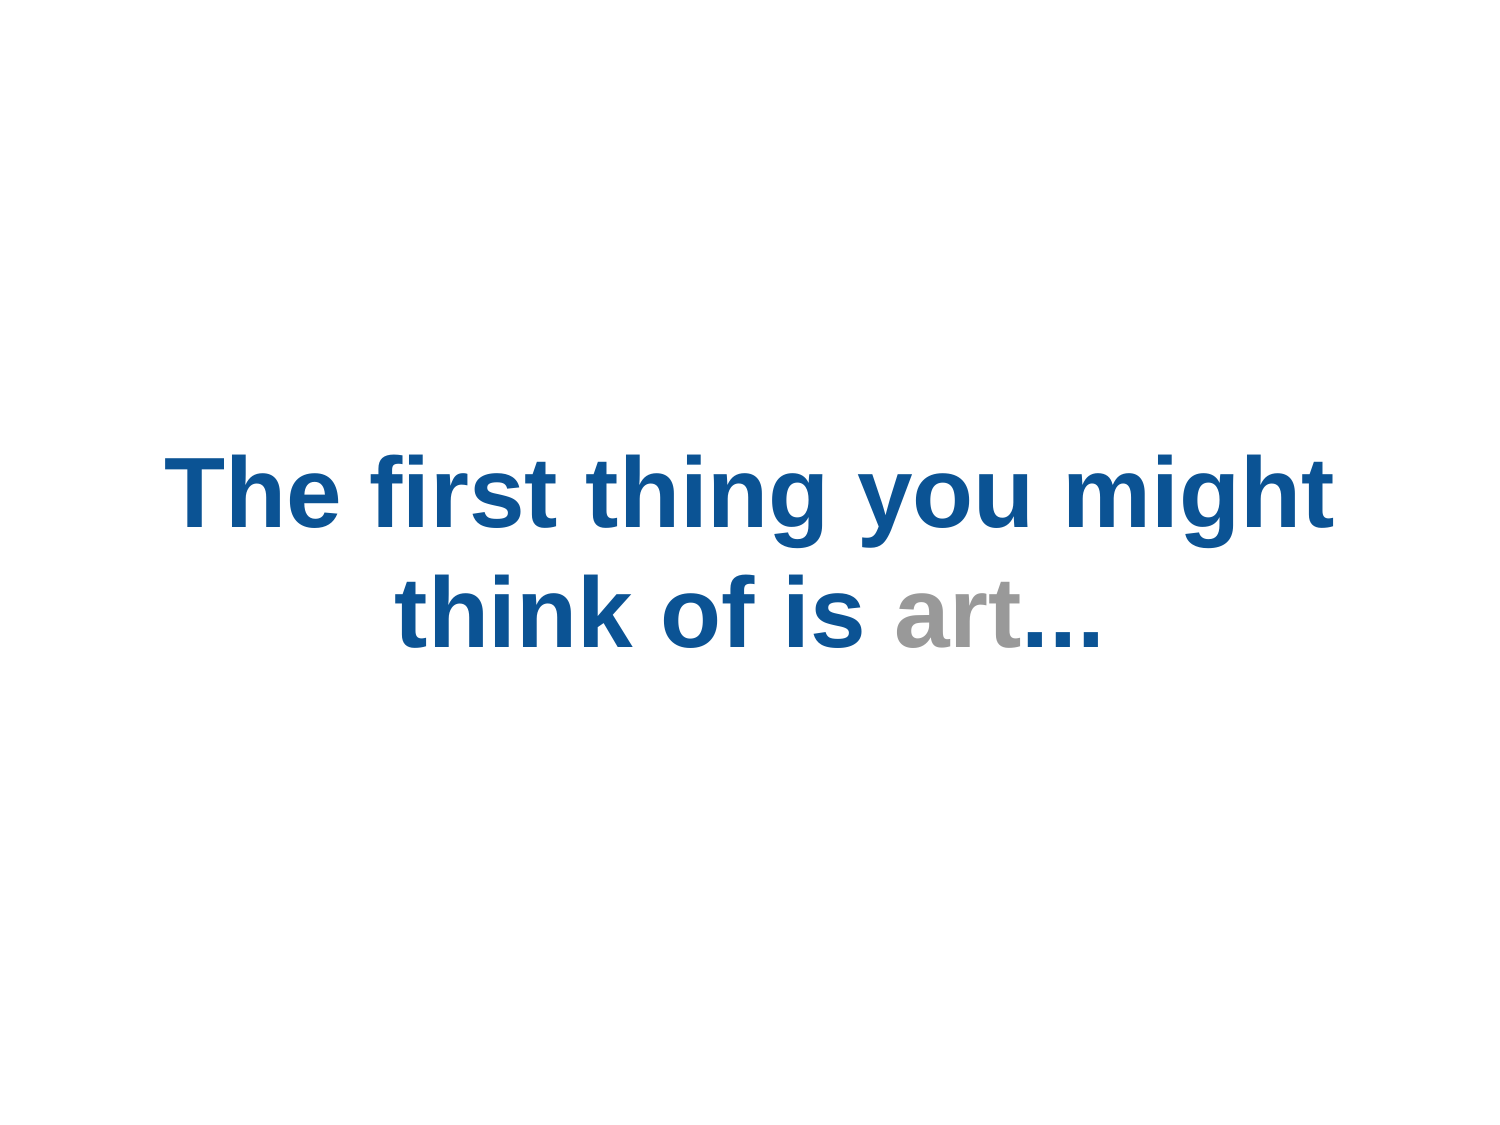

# The first thing you might think of is art...